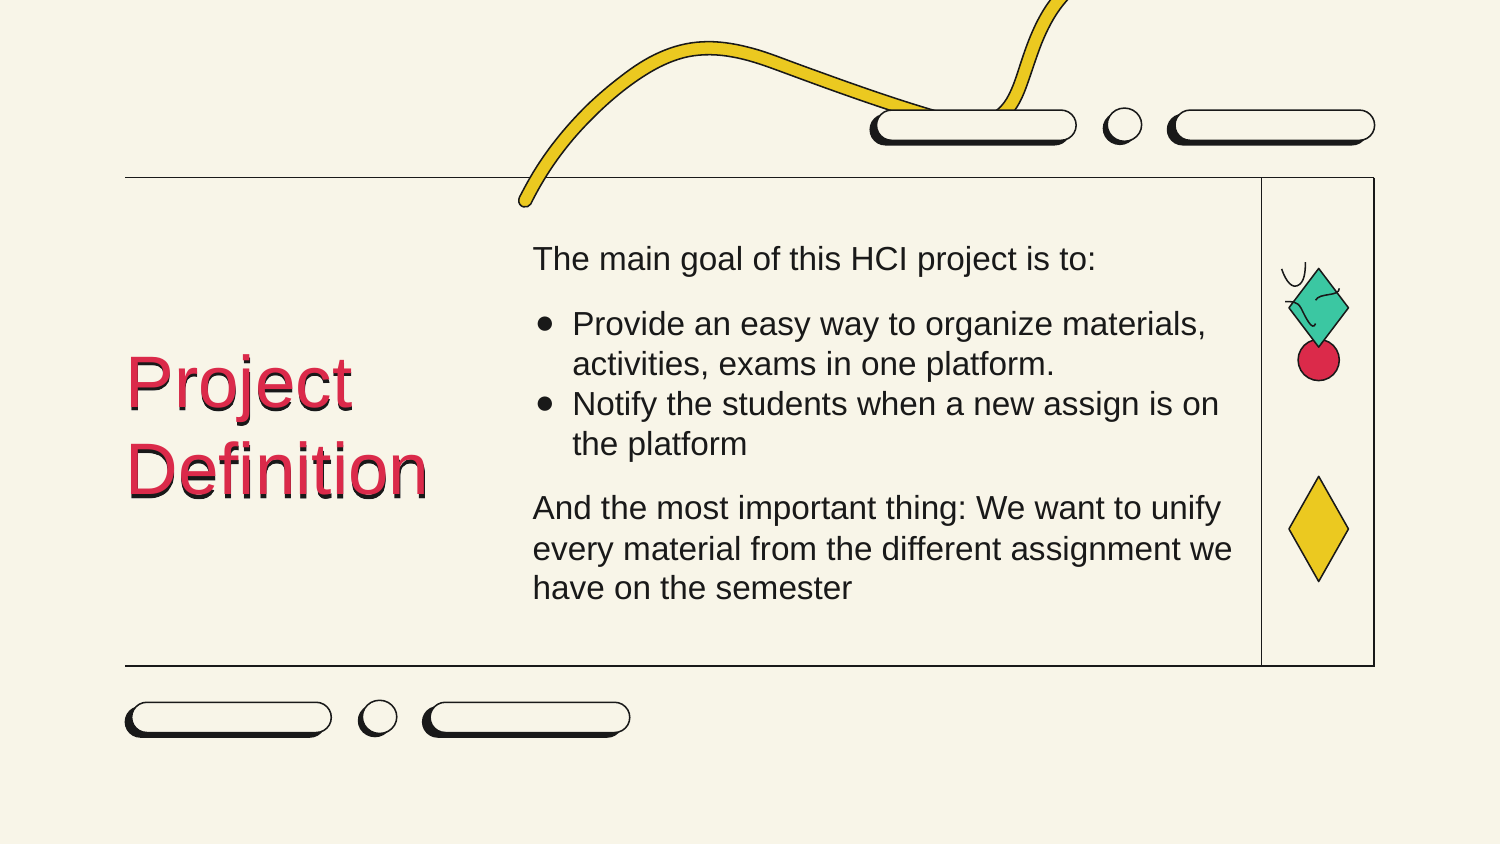

The main goal of this HCI project is to:
Provide an easy way to organize materials, activities, exams in one platform.
Notify the students when a new assign is on the platform
And the most important thing: We want to unify every material from the different assignment we have on the semester
# Project
Definition